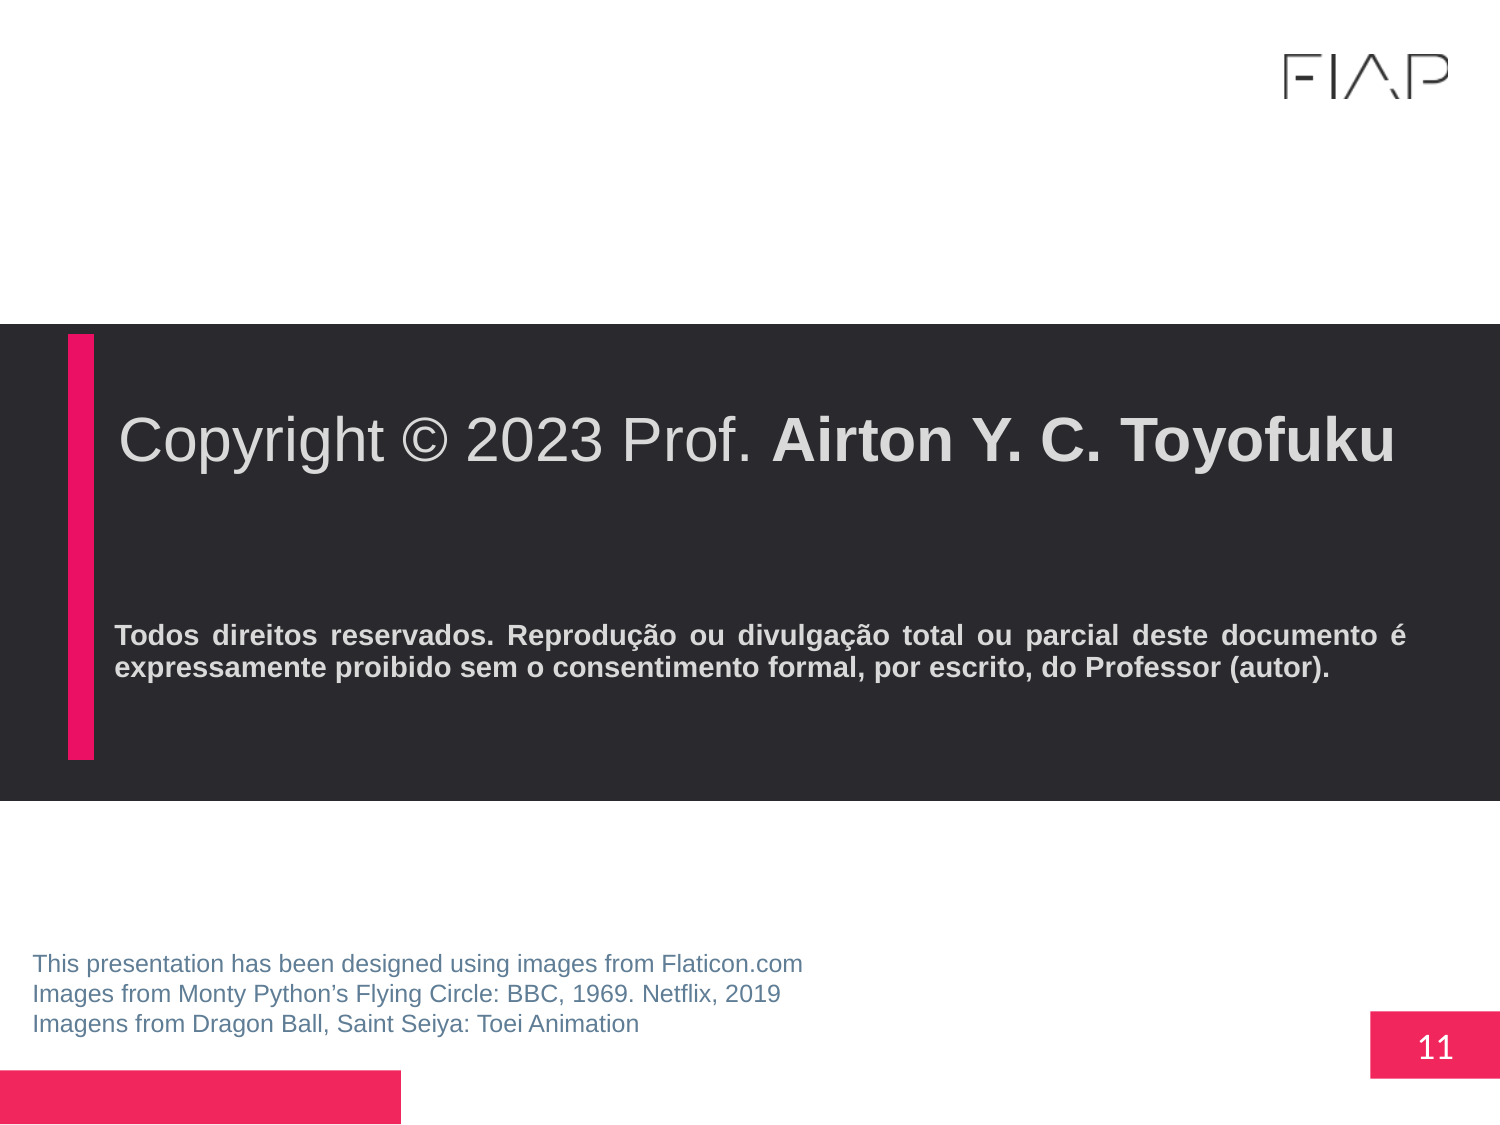

# Copyright © 2023 Prof. Airton Y. C. Toyofuku
This presentation has been designed using images from Flaticon.com
Images from Monty Python’s Flying Circle: BBC, 1969. Netflix, 2019
Imagens from Dragon Ball, Saint Seiya: Toei Animation
11